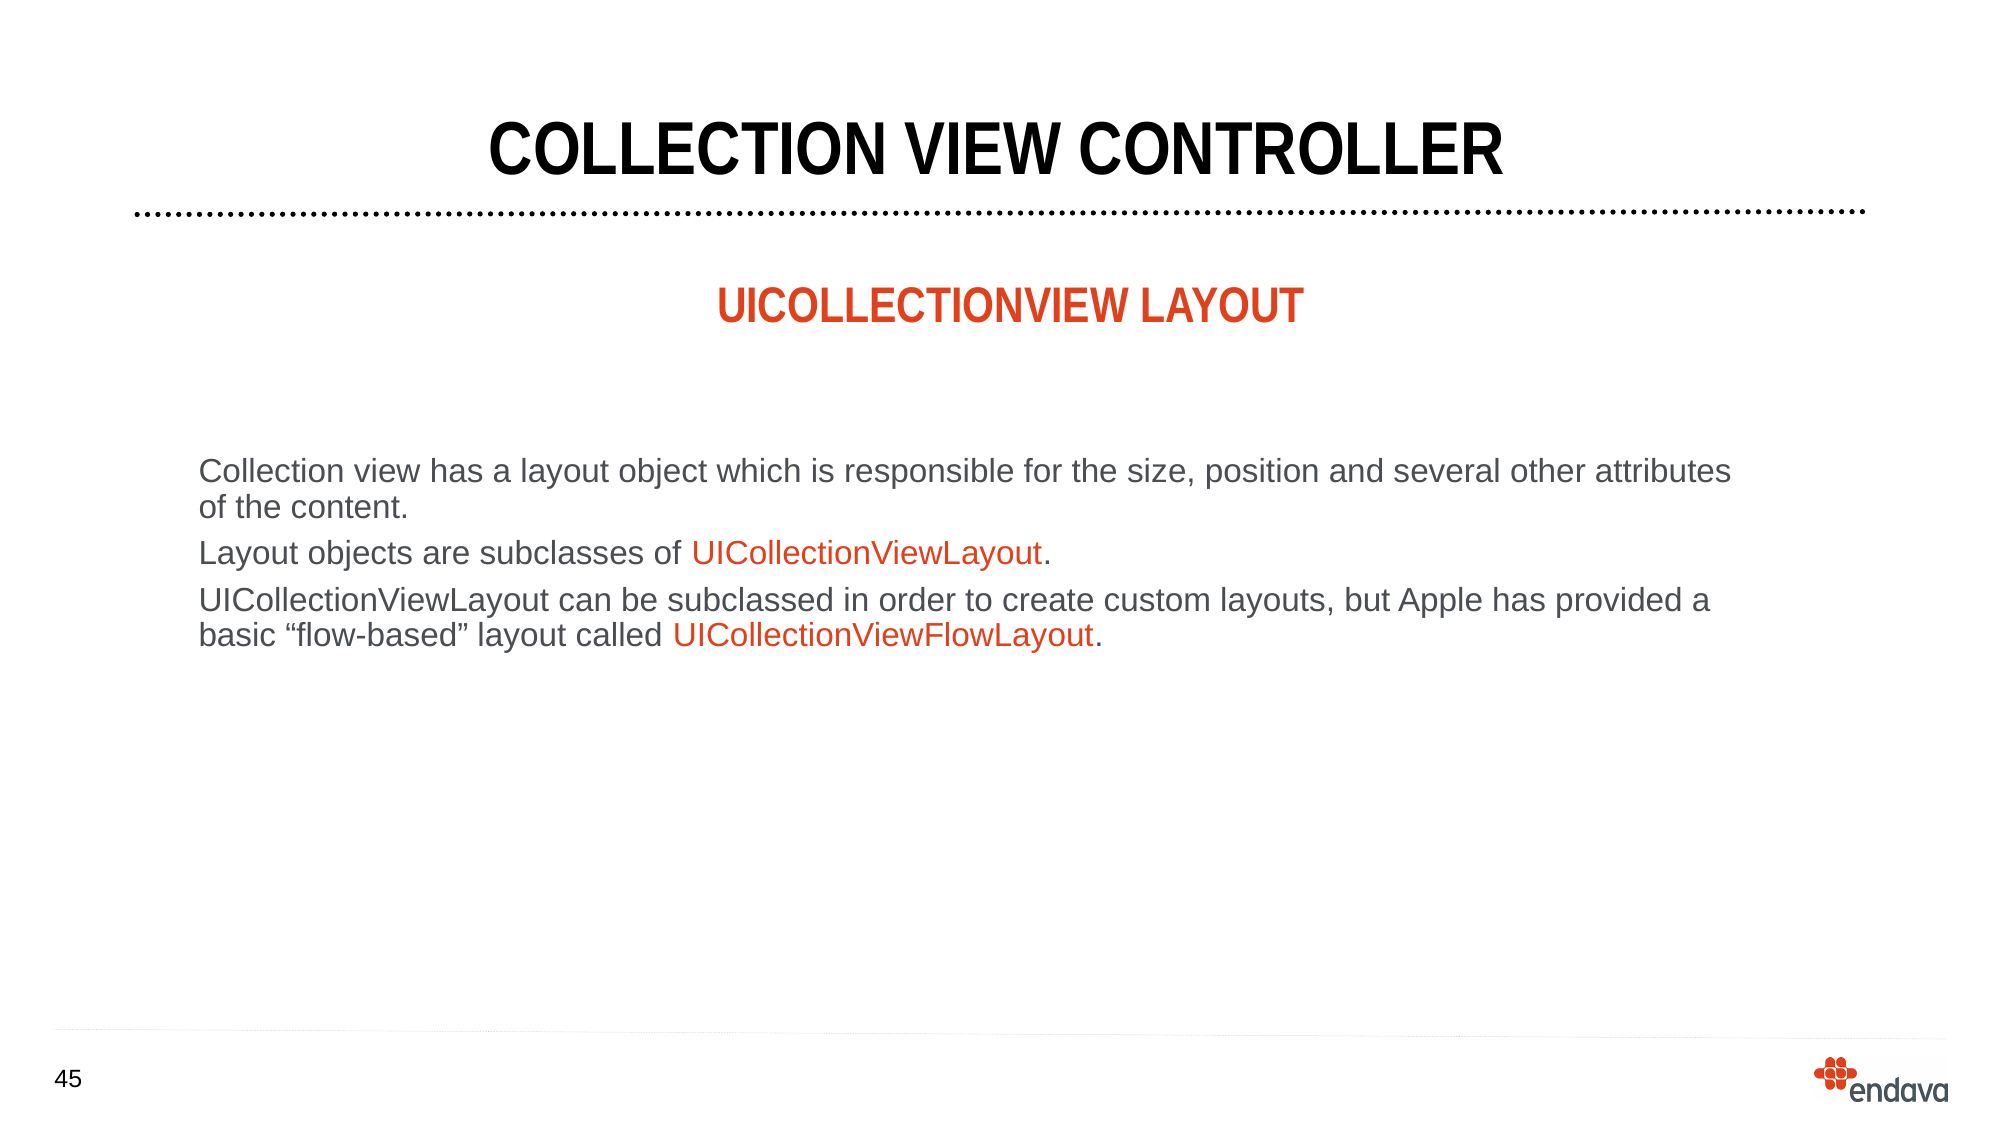

# collection View Controller
UICollectionview layout
Collection view has a layout object which is responsible for the size, position and several other attributes of the content.
Layout objects are subclasses of UICollectionViewLayout.
UICollectionViewLayout can be subclassed in order to create custom layouts, but Apple has provided a basic “flow-based” layout called UICollectionViewFlowLayout.